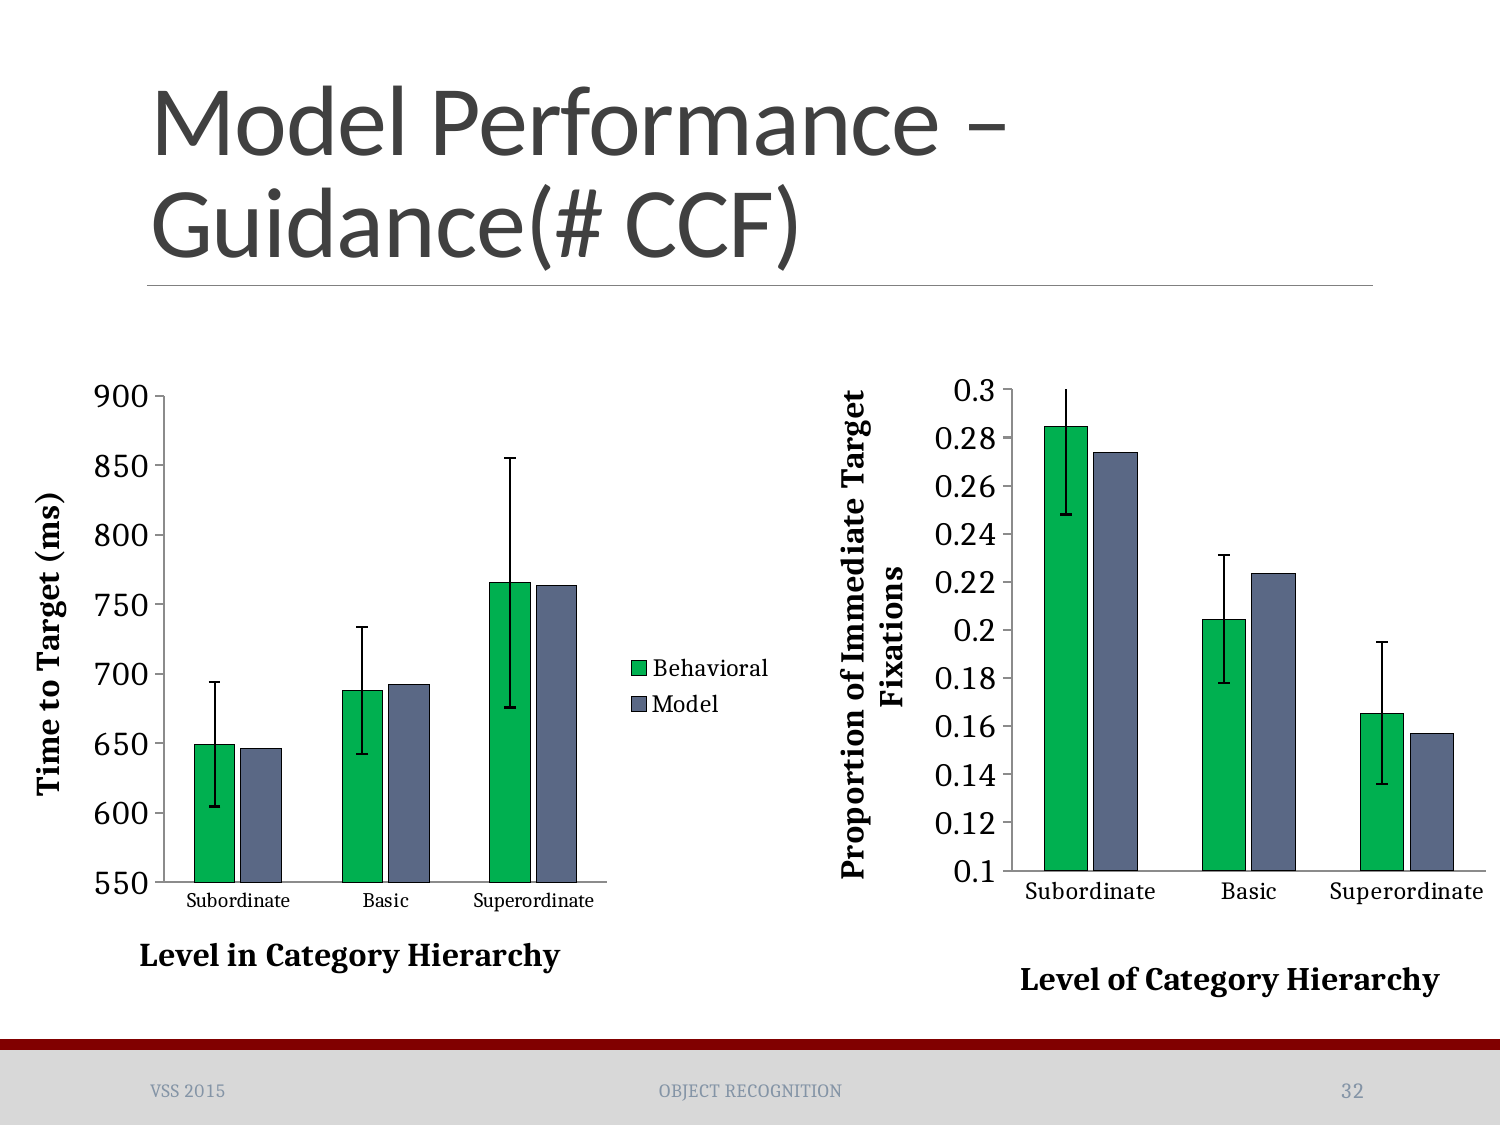

# Model Performance – Guidance(# CCF)

### Chart

| Category |  |  |
|---|---|---|
| Subordinate | 0.284615 | 0.2737 |
| Basic | 0.204231 | 0.2234 |
| Superordinate | 0.165385 | 0.1571 |

### Chart

| Category |  |  |
|---|---|---|
| Subordinate | 649.451 | 646.5933 |
| Basic | 687.9329 | 692.6451 |
| Superordinate | 765.4613 | 763.6068 |
VSS 2015
Object recognition
32